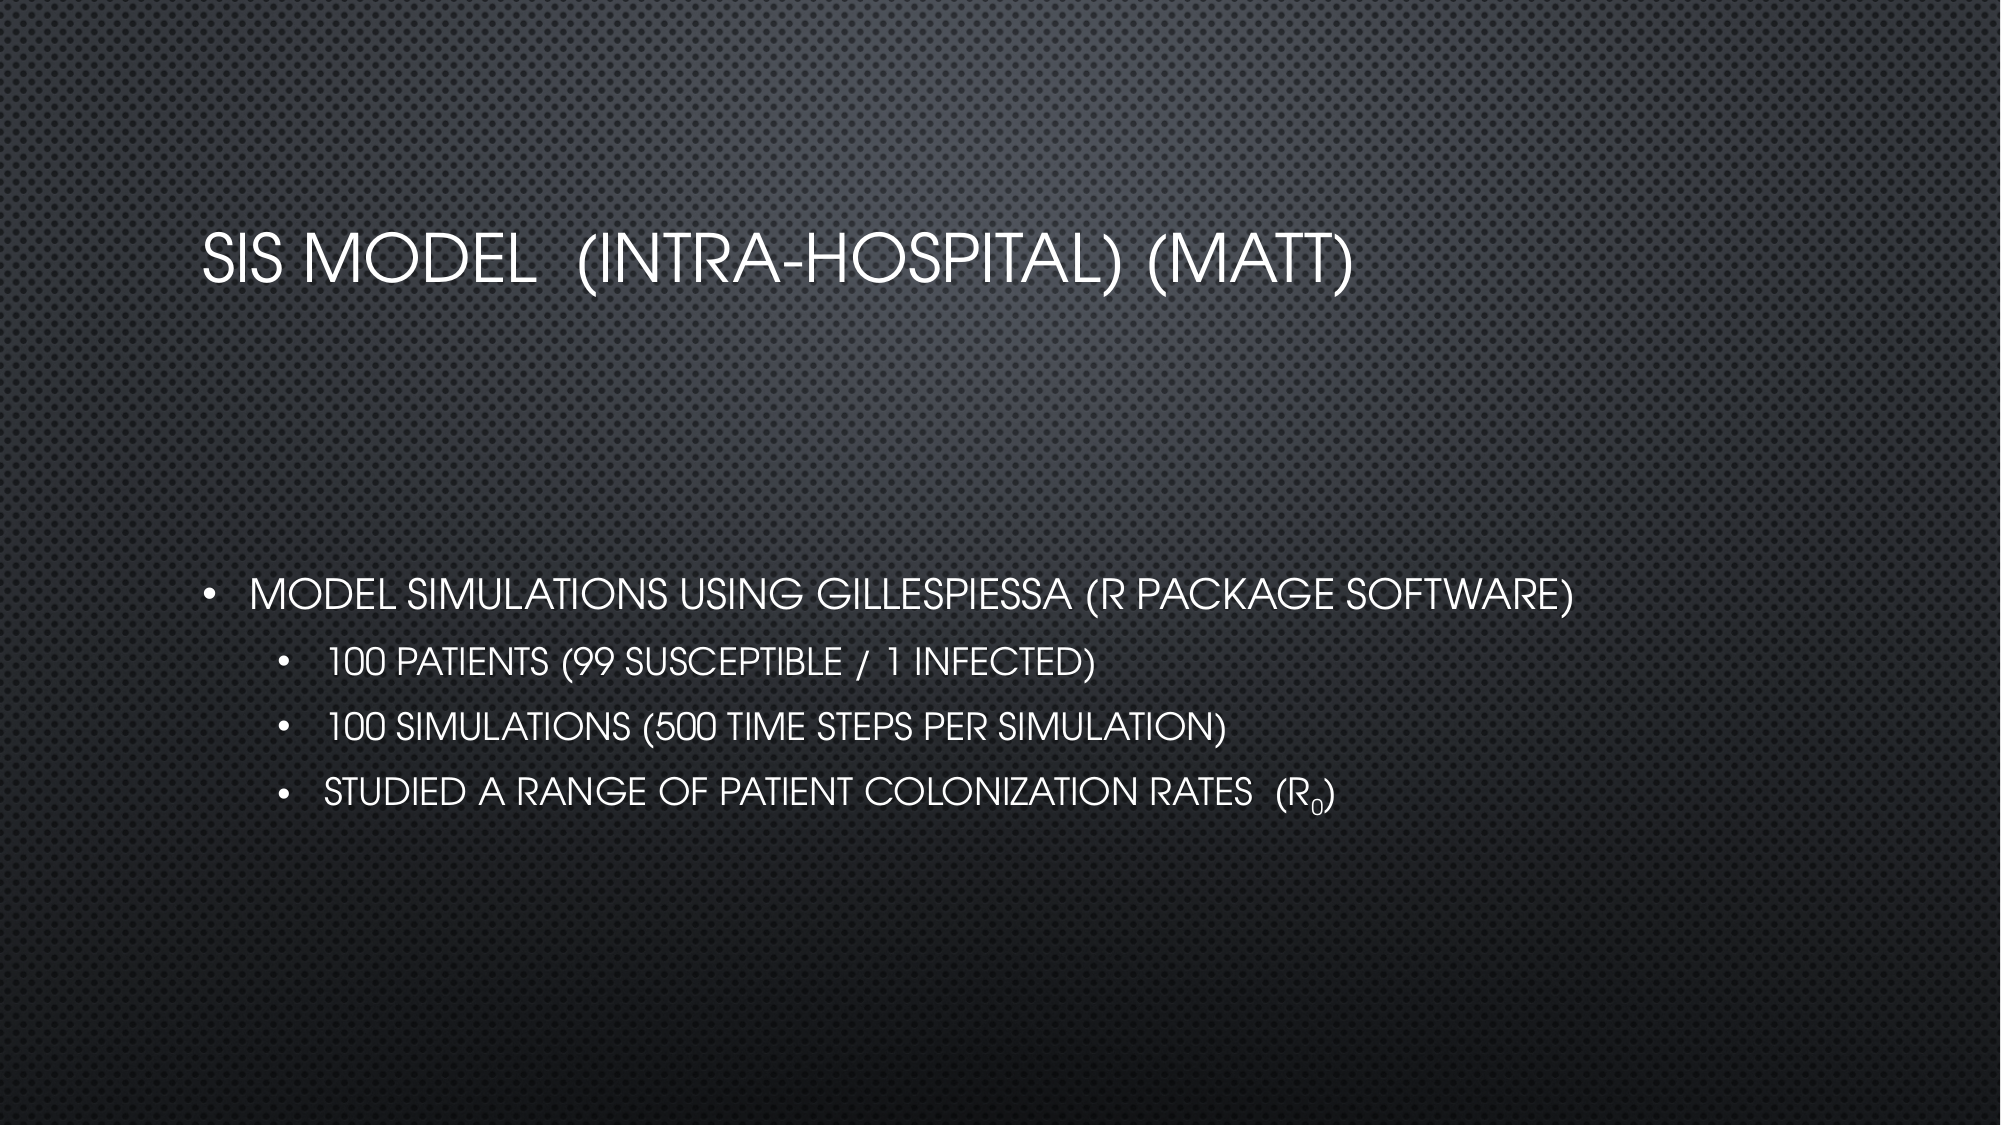

# SIS model  (Intra-hospital) (Matt)
Model Simulations using GillespieSSA (R package software)
100 patients (99 susceptible / 1 infected)
100 simulations (500 time steps per simulation)
Studied a range of patient colonization rates  (R0)